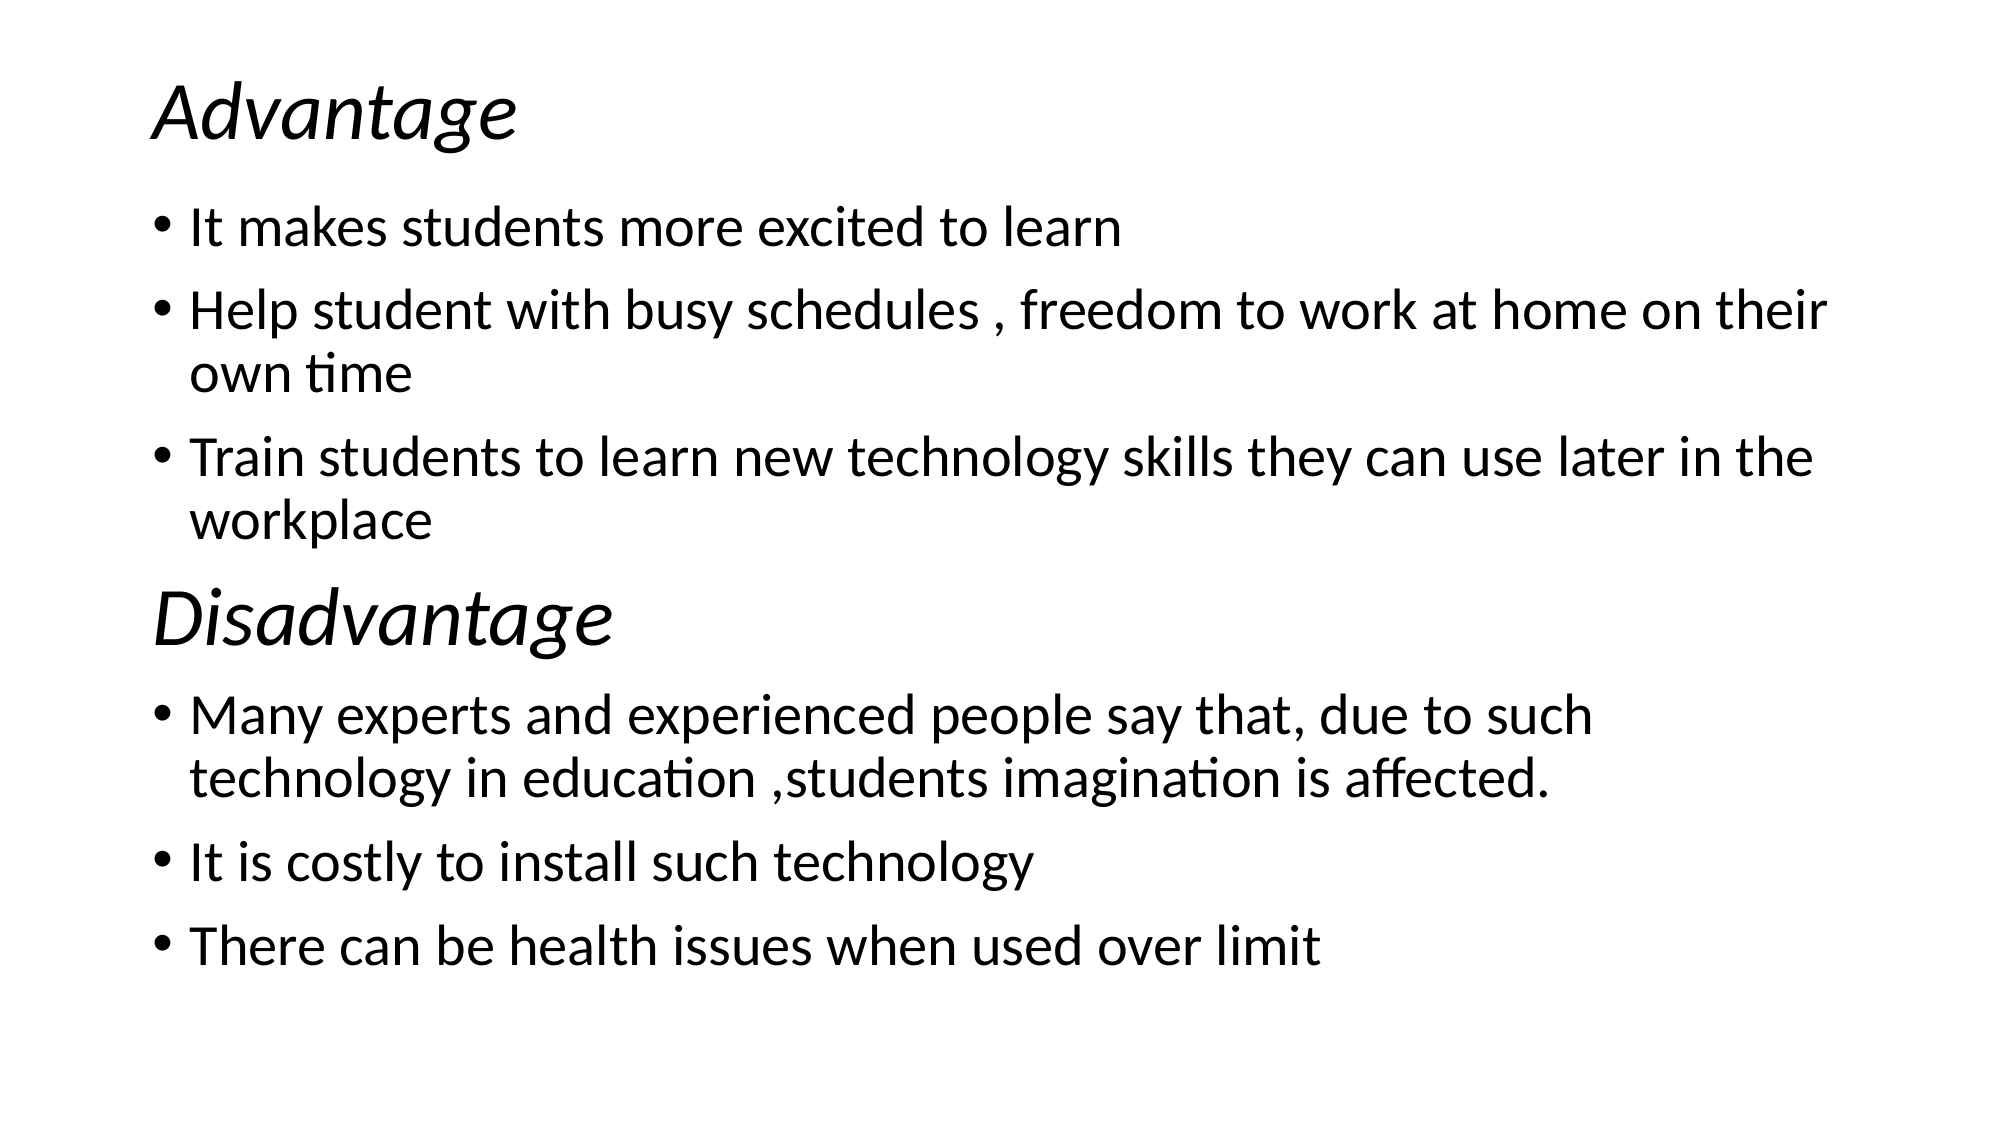

# Advantage
It makes students more excited to learn
Help student with busy schedules , freedom to work at home on their own time
Train students to learn new technology skills they can use later in the workplace
Disadvantage
Many experts and experienced people say that, due to such technology in education ,students imagination is affected.
It is costly to install such technology
There can be health issues when used over limit